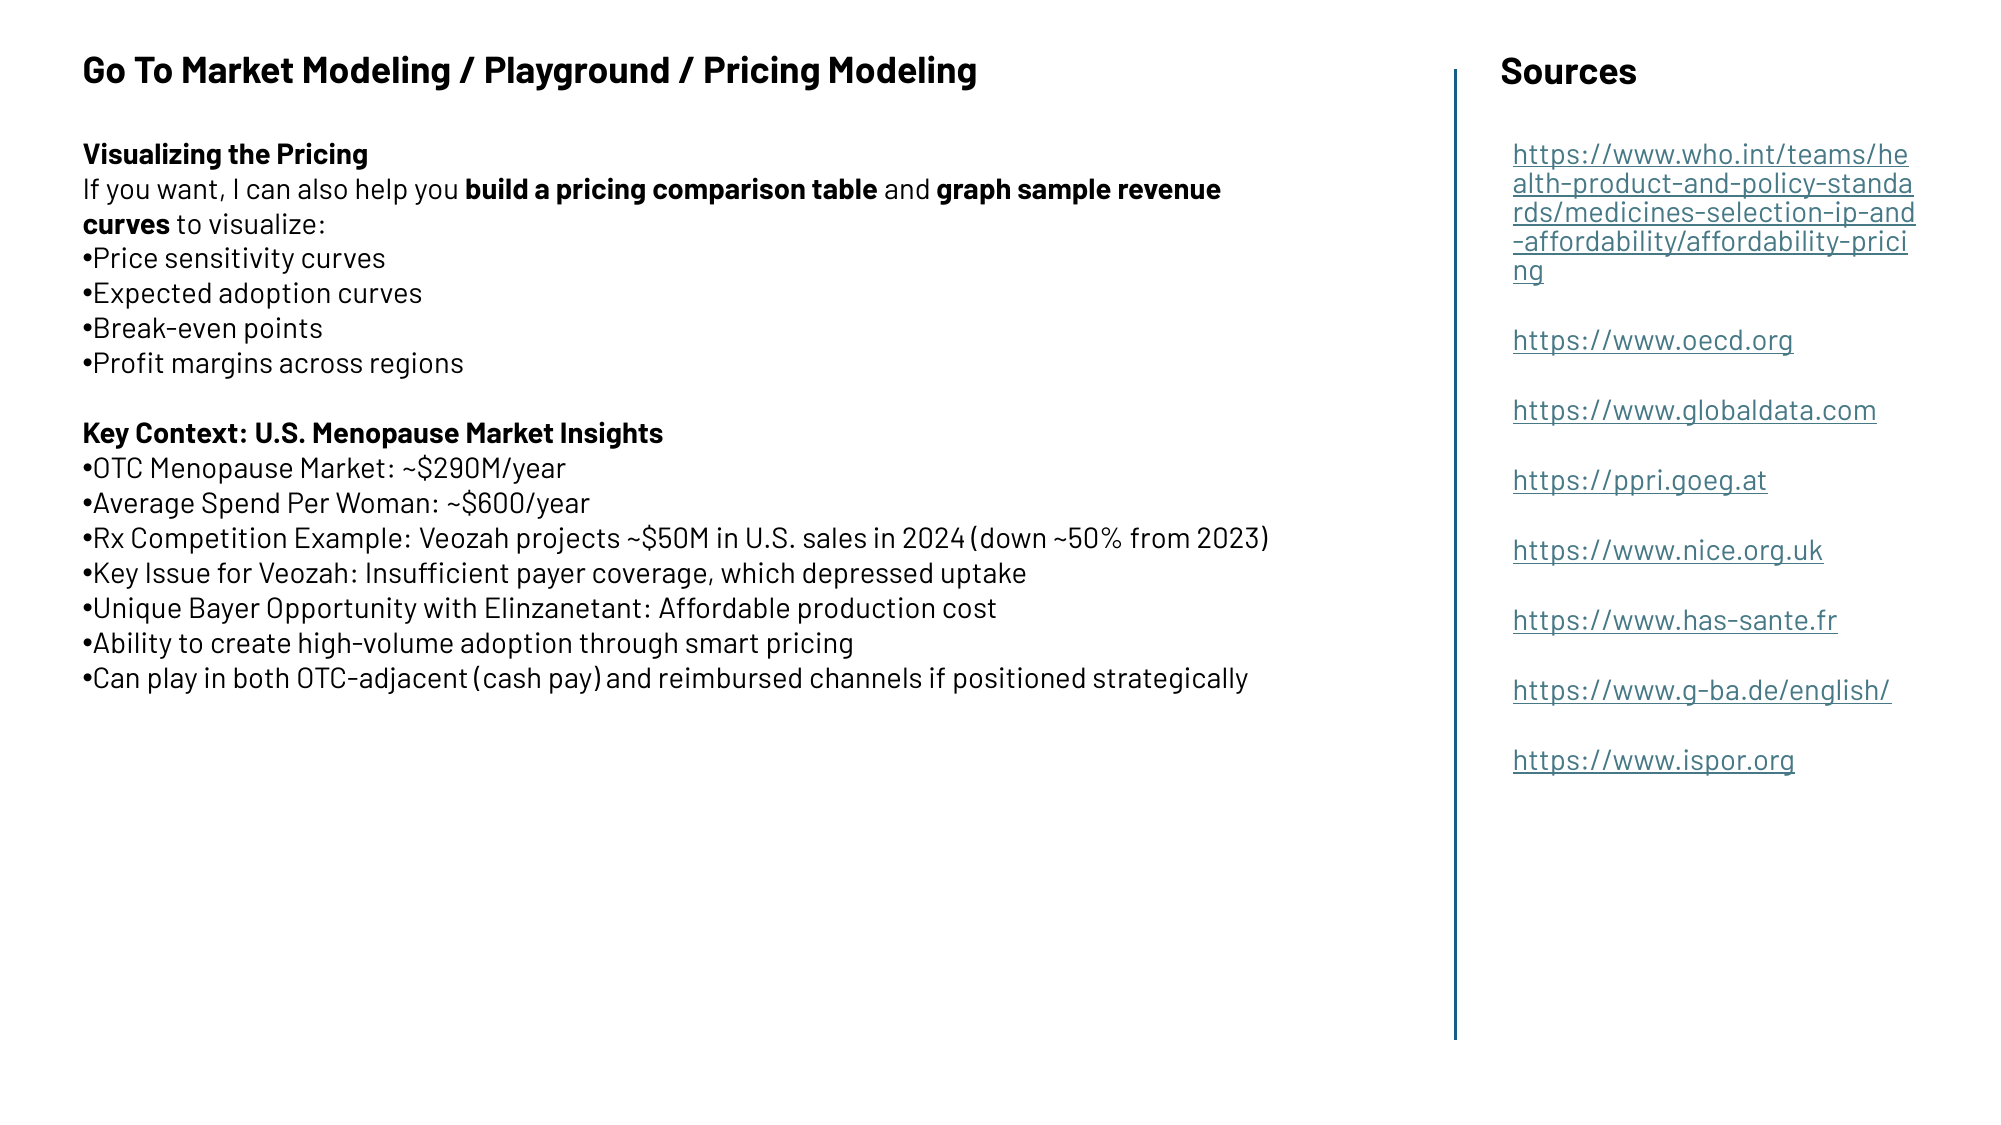

Go To Market Modeling / Playground / Pricing Modeling
Sources
Visualizing the Pricing
If you want, I can also help you build a pricing comparison table and graph sample revenue curves to visualize:
Price sensitivity curves
Expected adoption curves
Break-even points
Profit margins across regions

Key Context: U.S. Menopause Market Insights
OTC Menopause Market: ~$290M/year
Average Spend Per Woman: ~$600/year
Rx Competition Example: Veozah projects ~$50M in U.S. sales in 2024 (down ~50% from 2023)
Key Issue for Veozah: Insufficient payer coverage, which depressed uptake
Unique Bayer Opportunity with Elinzanetant: Affordable production cost
Ability to create high-volume adoption through smart pricing
Can play in both OTC-adjacent (cash pay) and reimbursed channels if positioned strategically
https://www.who.int/teams/health-product-and-policy-standards/medicines-selection-ip-and-affordability/affordability-pricing

https://www.oecd.org

https://www.globaldata.com

https://ppri.goeg.at

https://www.nice.org.uk

https://www.has-sante.fr

https://www.g-ba.de/english/

https://www.ispor.org